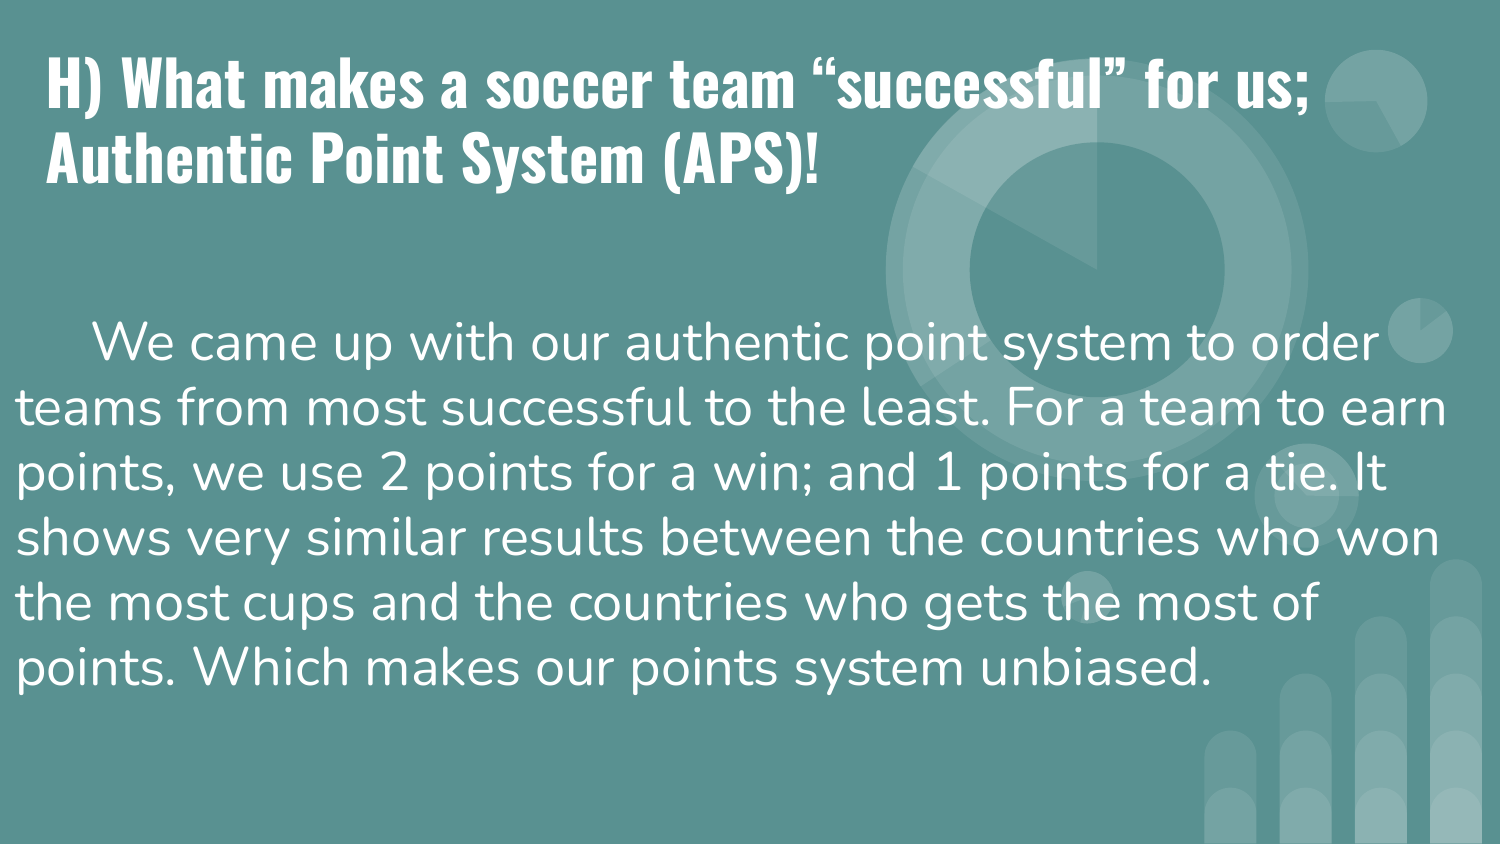

# H) What makes a soccer team “successful” for us; Authentic Point System (APS)!
We came up with our authentic point system to order teams from most successful to the least. For a team to earn points, we use 2 points for a win; and 1 points for a tie. It shows very similar results between the countries who won the most cups and the countries who gets the most of points. Which makes our points system unbiased.